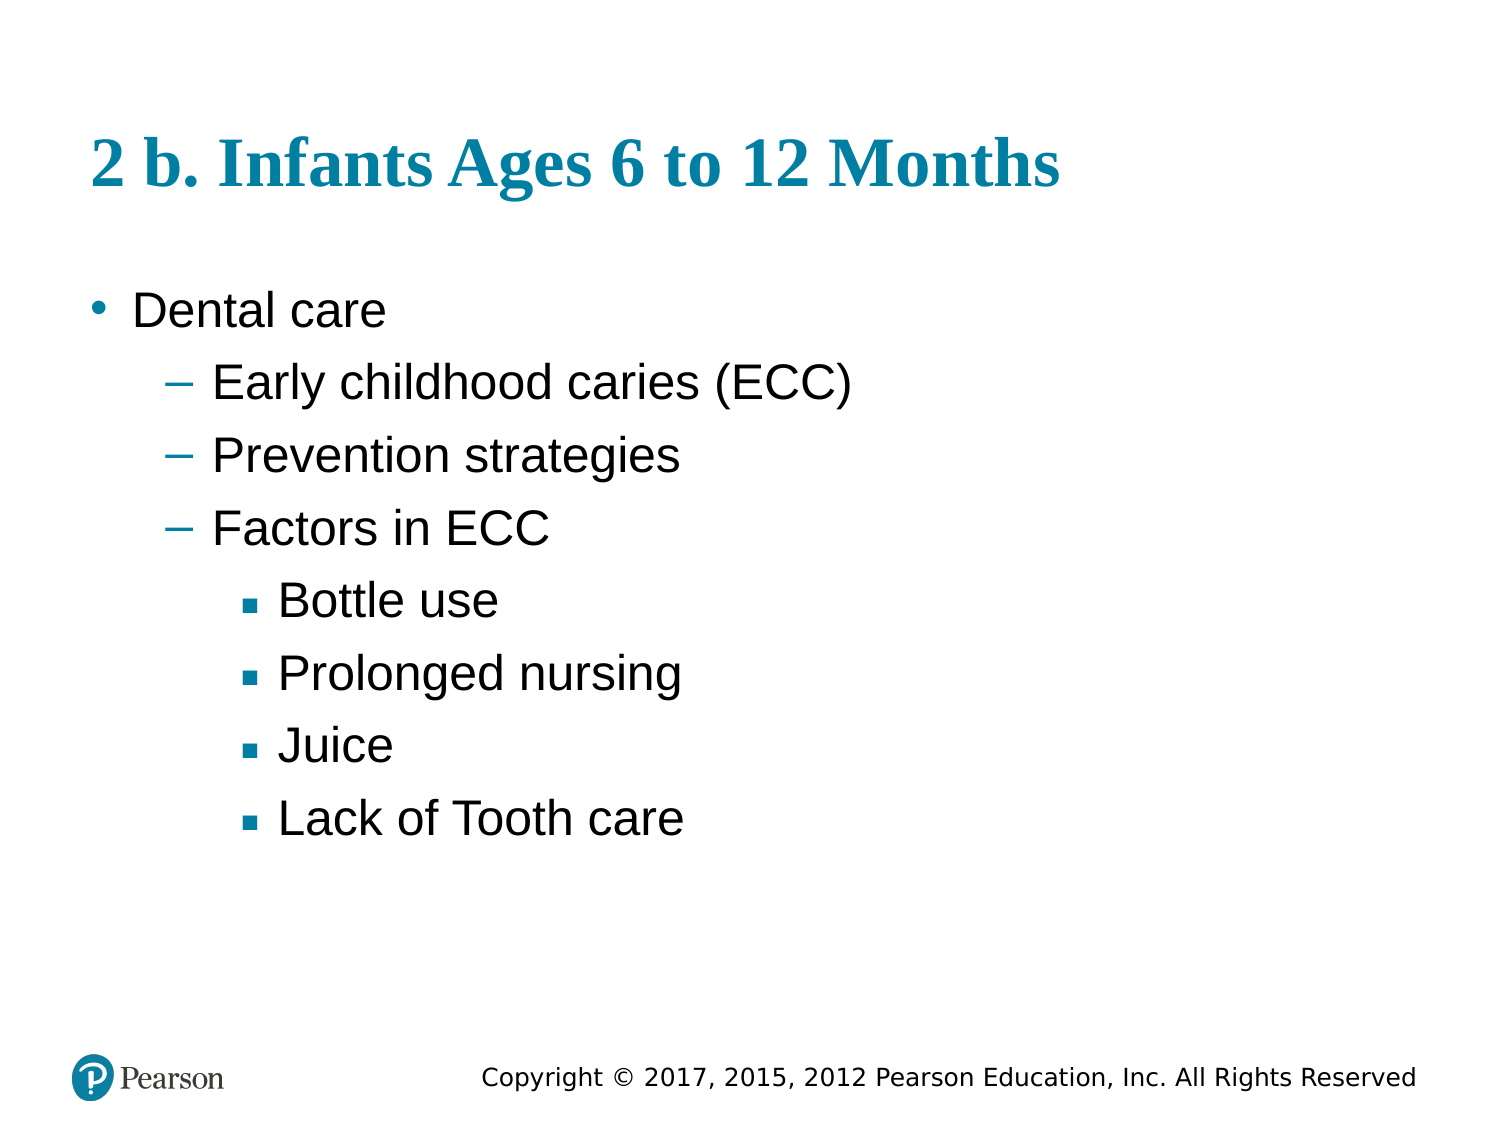

# 2 b. Infants Ages 6 to 12 Months
Dental care
Early childhood caries (ECC)
Prevention strategies
Factors in ECC
Bottle use
Prolonged nursing
Juice
Lack of Tooth care